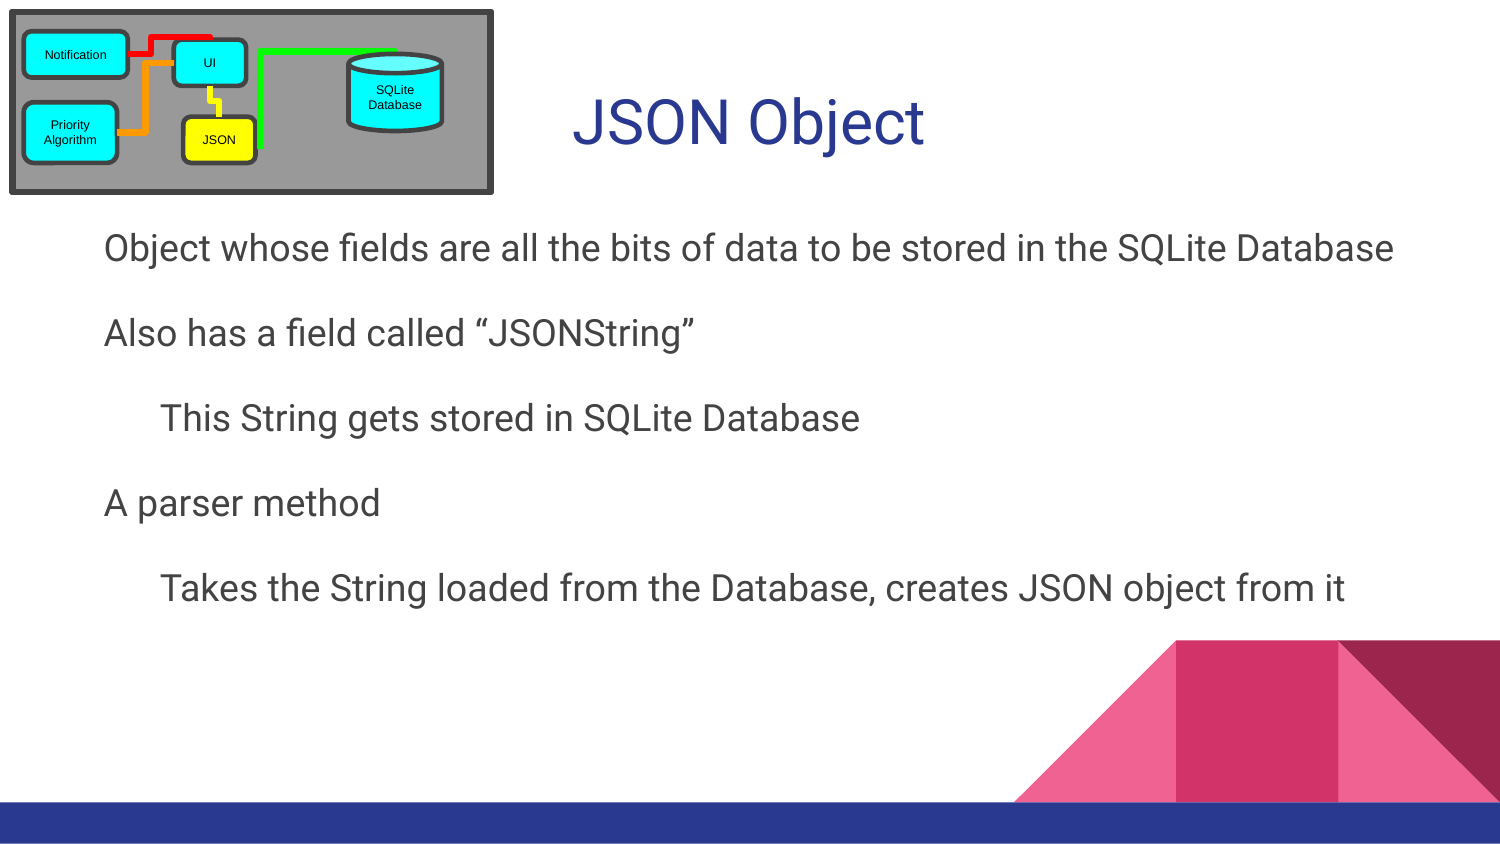

Notification
UI
SQLite Database
Priority Algorithm
JSON

Notification
UI
SQLite Database
Priority Algorithm
JSON
# JSON Object
Object whose fields are all the bits of data to be stored in the SQLite Database
Also has a field called “JSONString”
This String gets stored in SQLite Database
A parser method
Takes the String loaded from the Database, creates JSON object from it